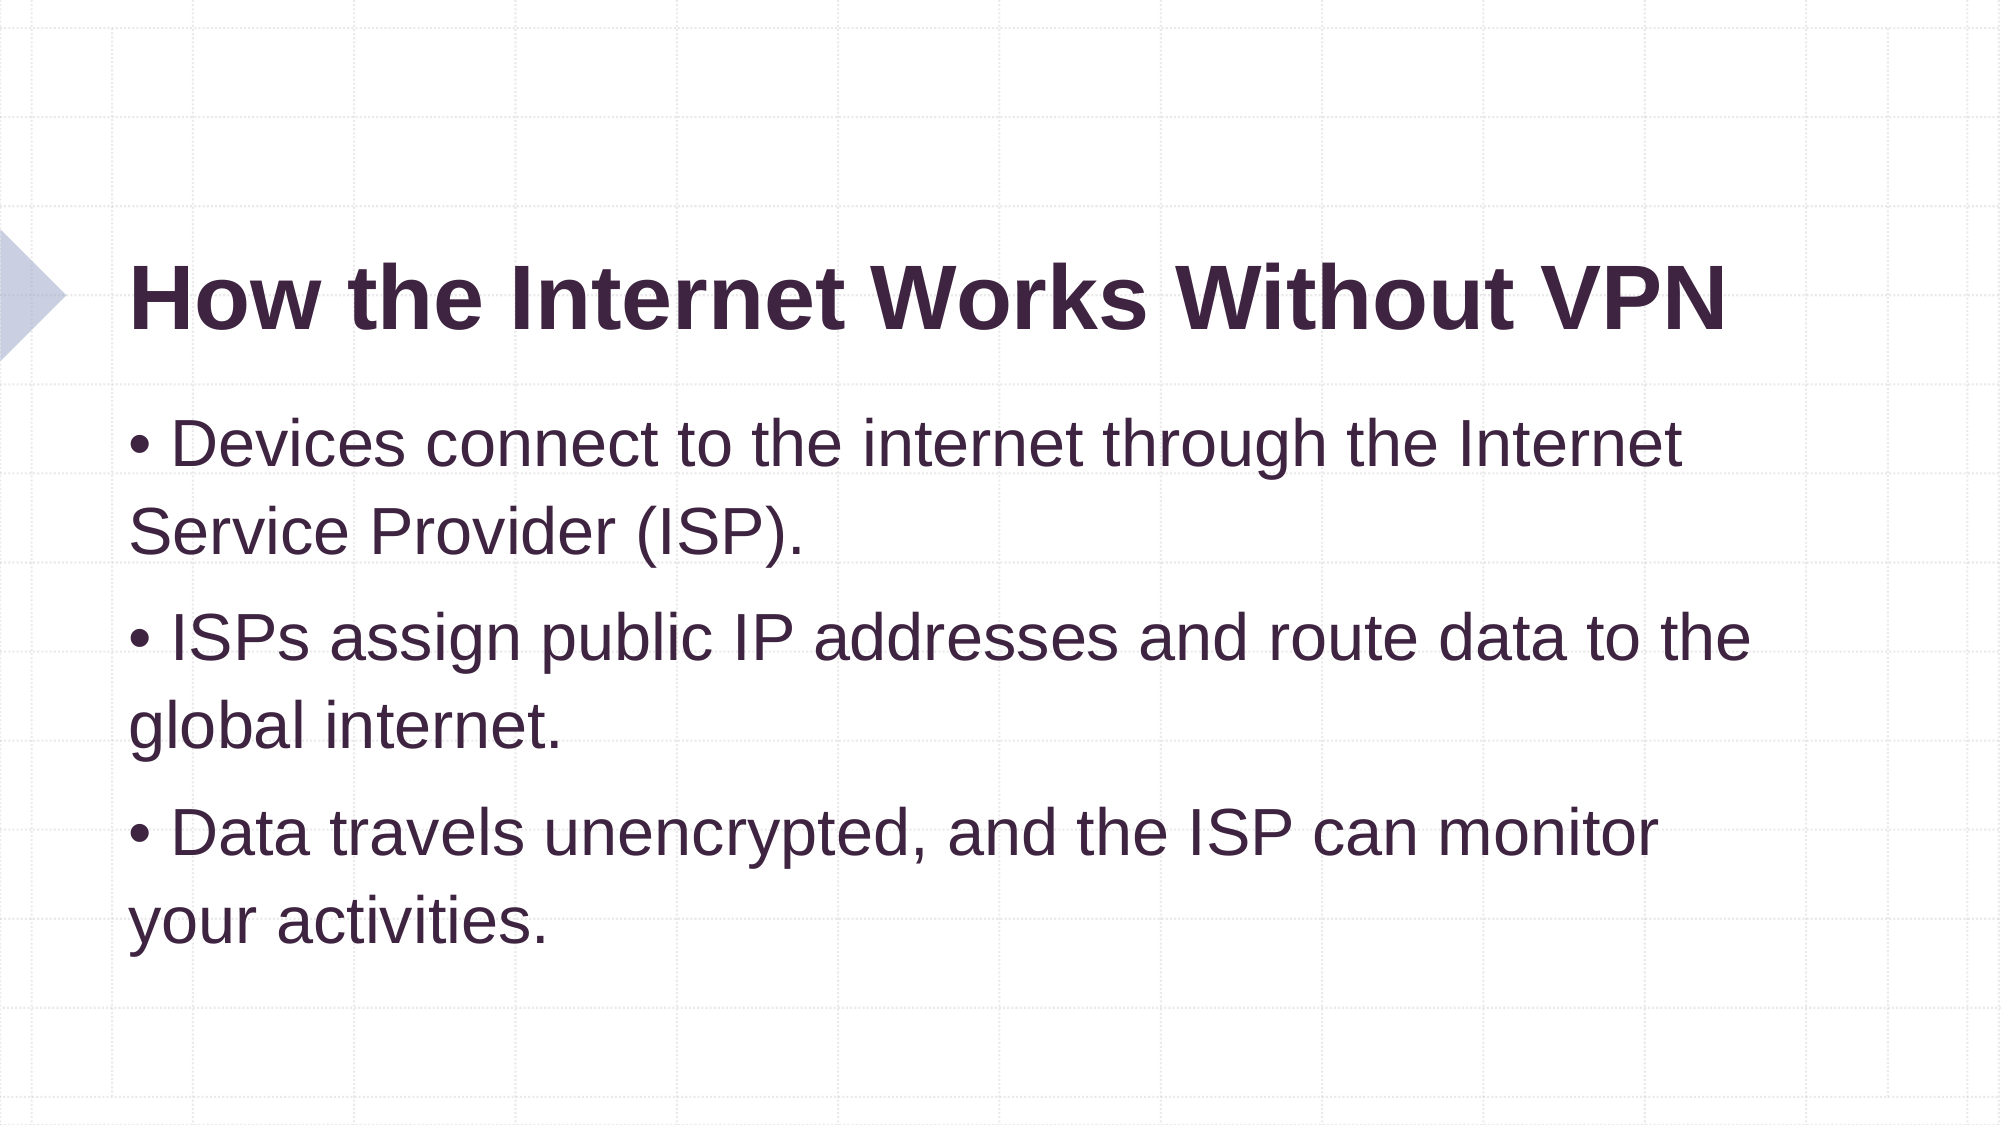

# How the Internet Works Without VPN
• Devices connect to the internet through the Internet Service Provider (ISP).
• ISPs assign public IP addresses and route data to the global internet.
• Data travels unencrypted, and the ISP can monitor your activities.